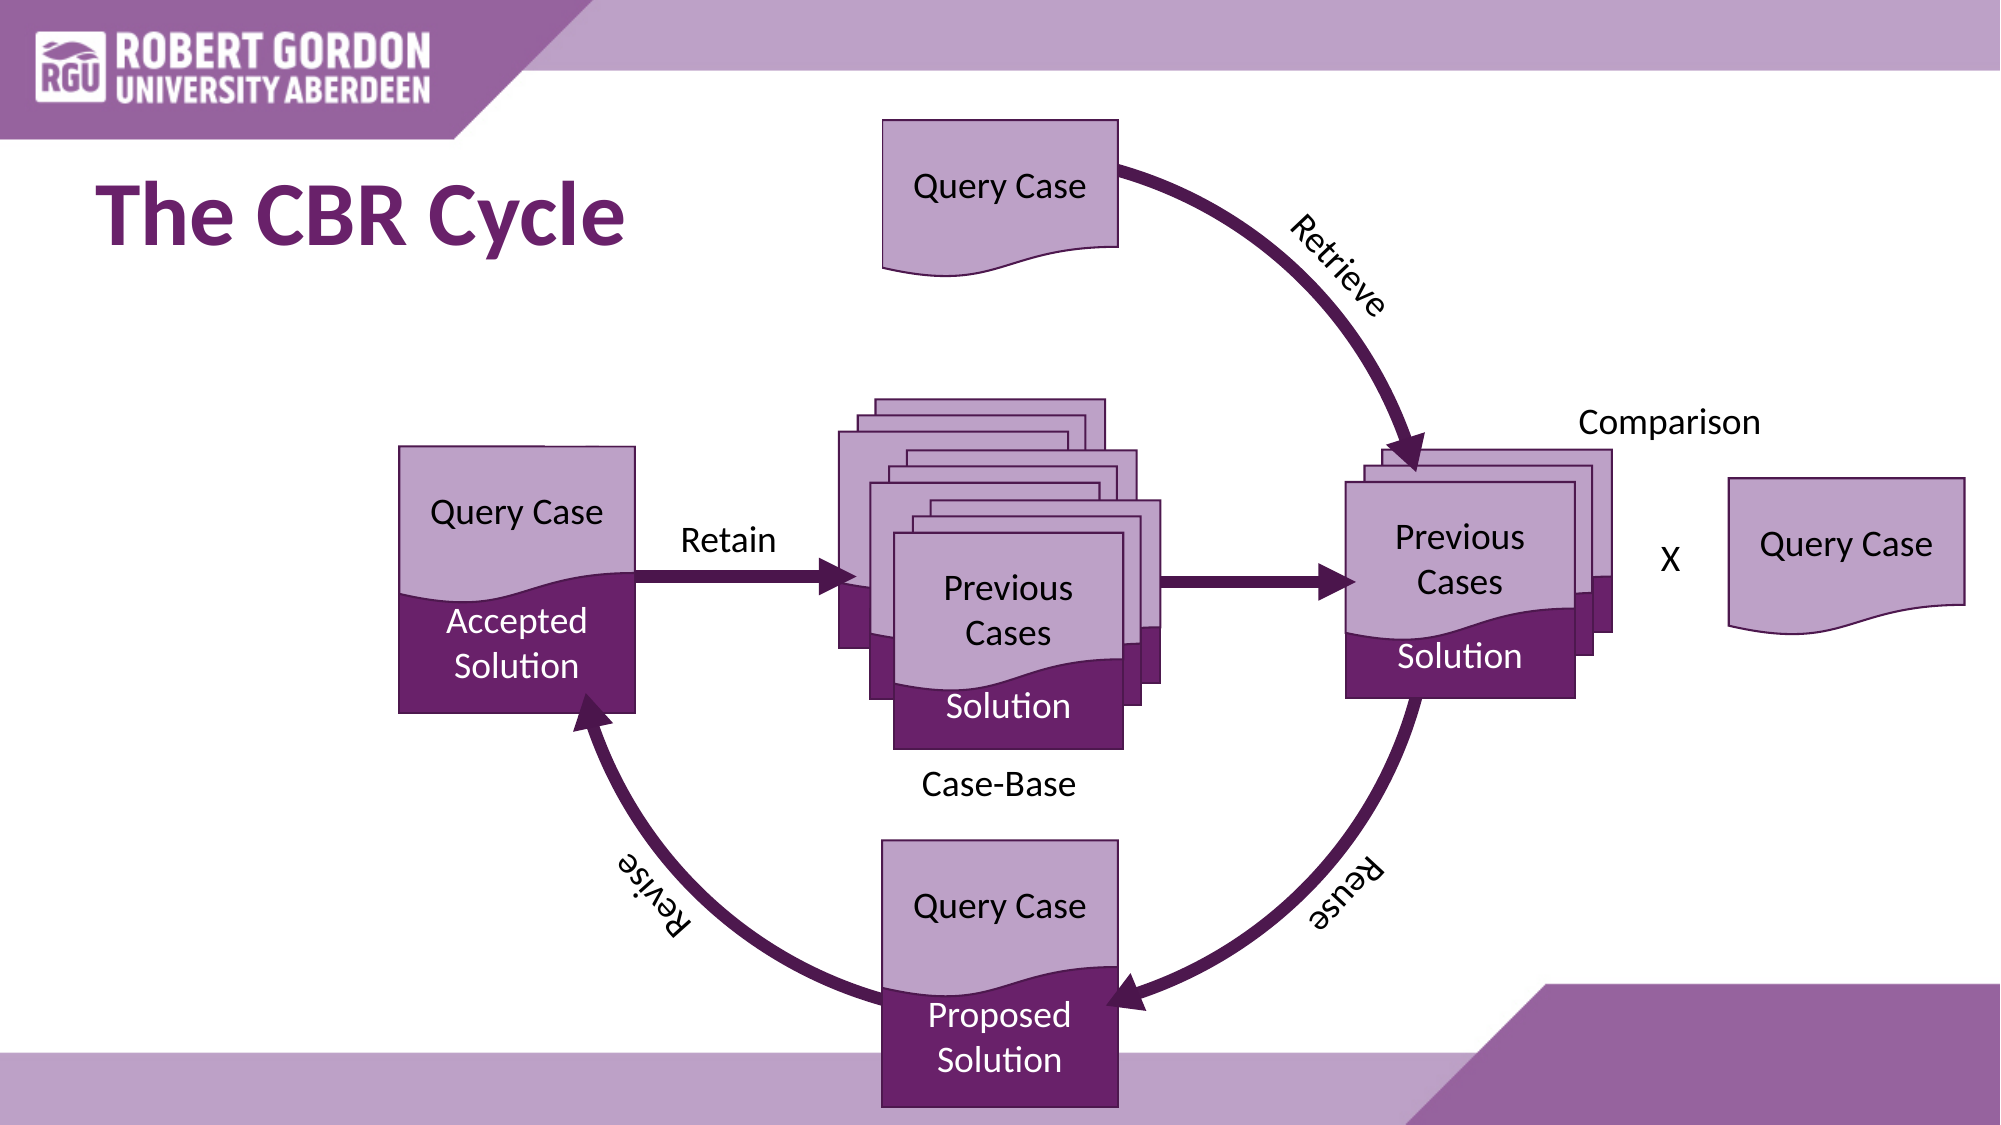

Query Case

Retrieve
Comparison
Previous Cases
Solution
Solution
Solution
Previous Cases
Solution
Solution
Solution
Previous Cases
Solution
Solution
Solution

Query Case
Previous Cases
Solution
Solution
Solution
Query Case
Retain
X
Accepted Solution

Case-Base
Query Case
Reuse
Revise
Proposed Solution

The CBR Cycle